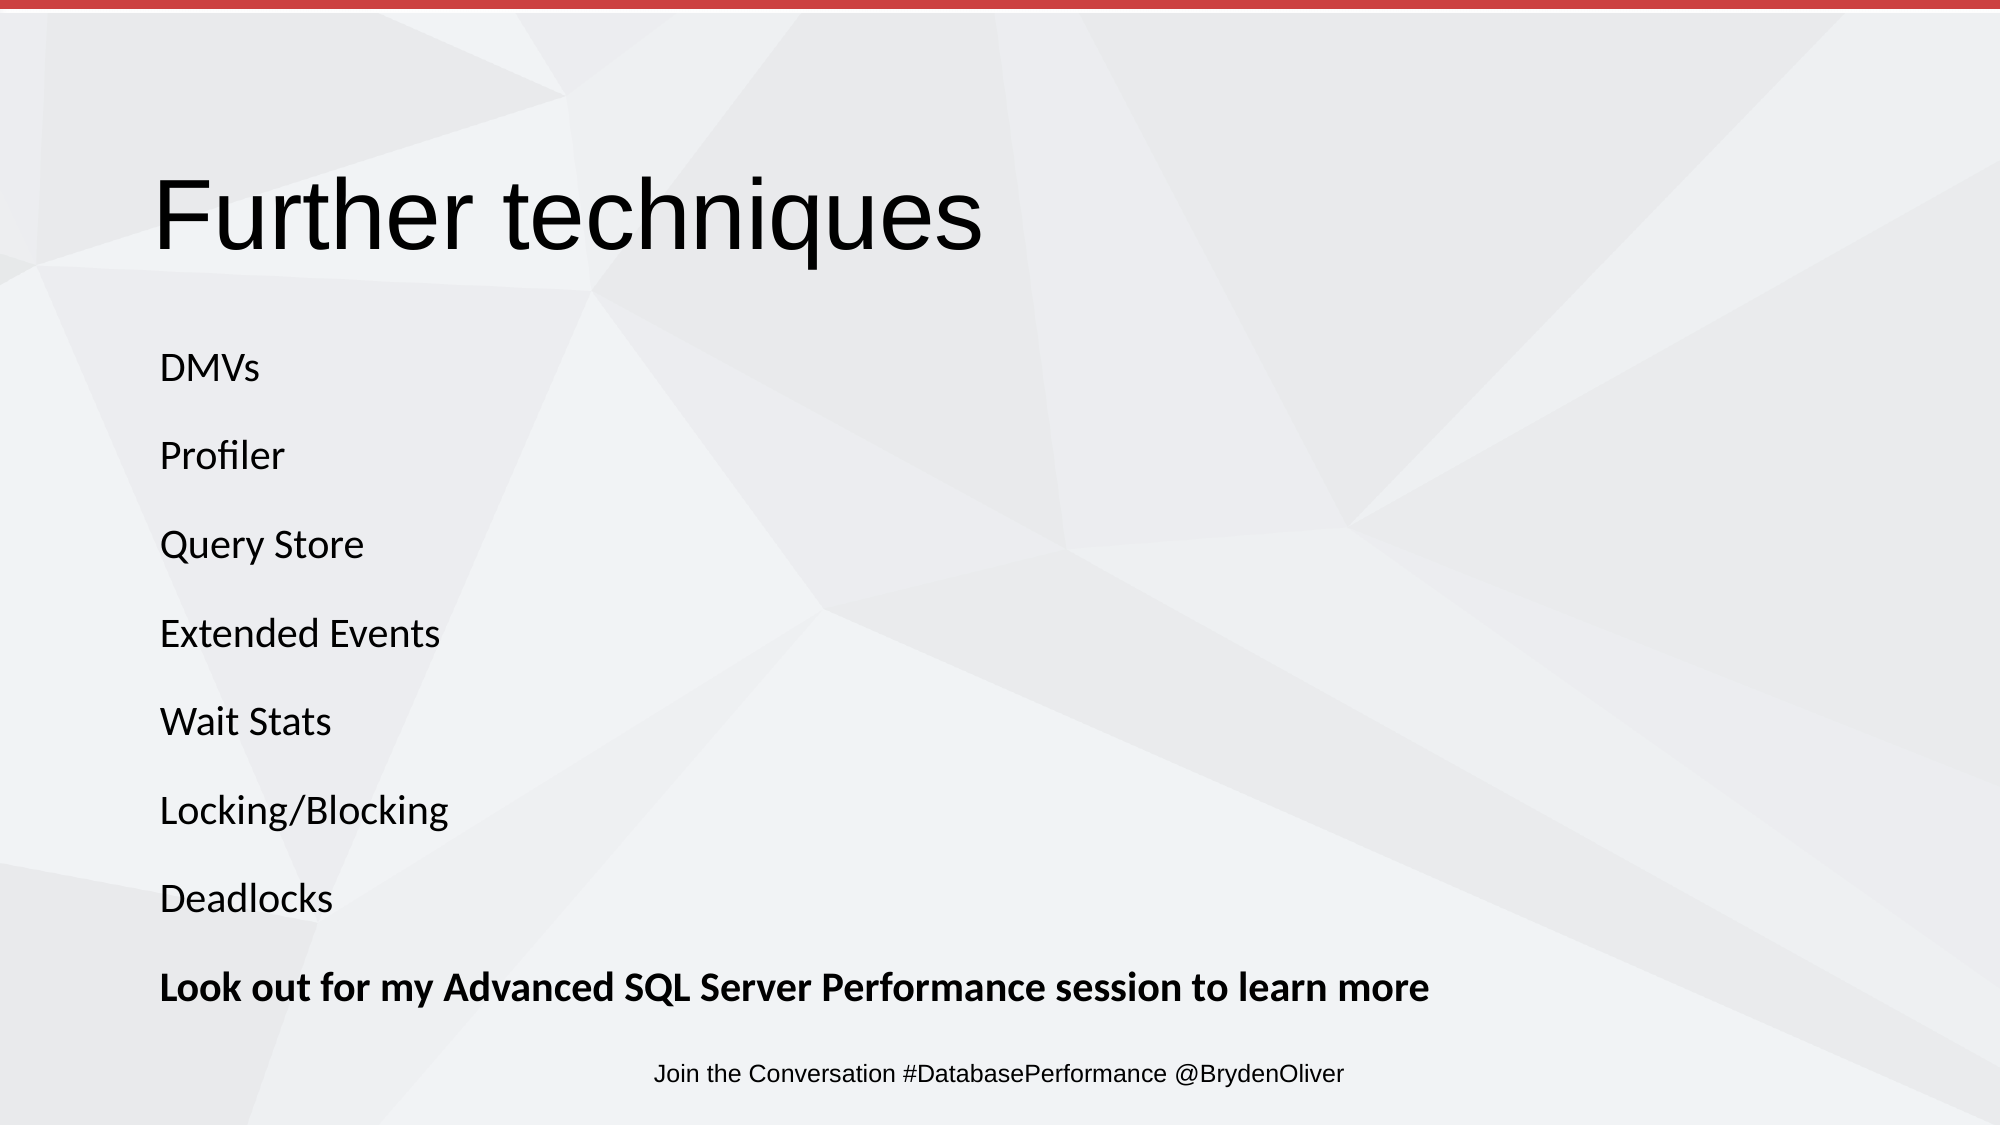

# Further techniques
DMVs
Profiler
Query Store
Extended Events
Wait Stats
Locking/Blocking
Deadlocks
Look out for my Advanced SQL Server Performance session to learn more

Join the Conversation #DatabasePerformance @BrydenOliver